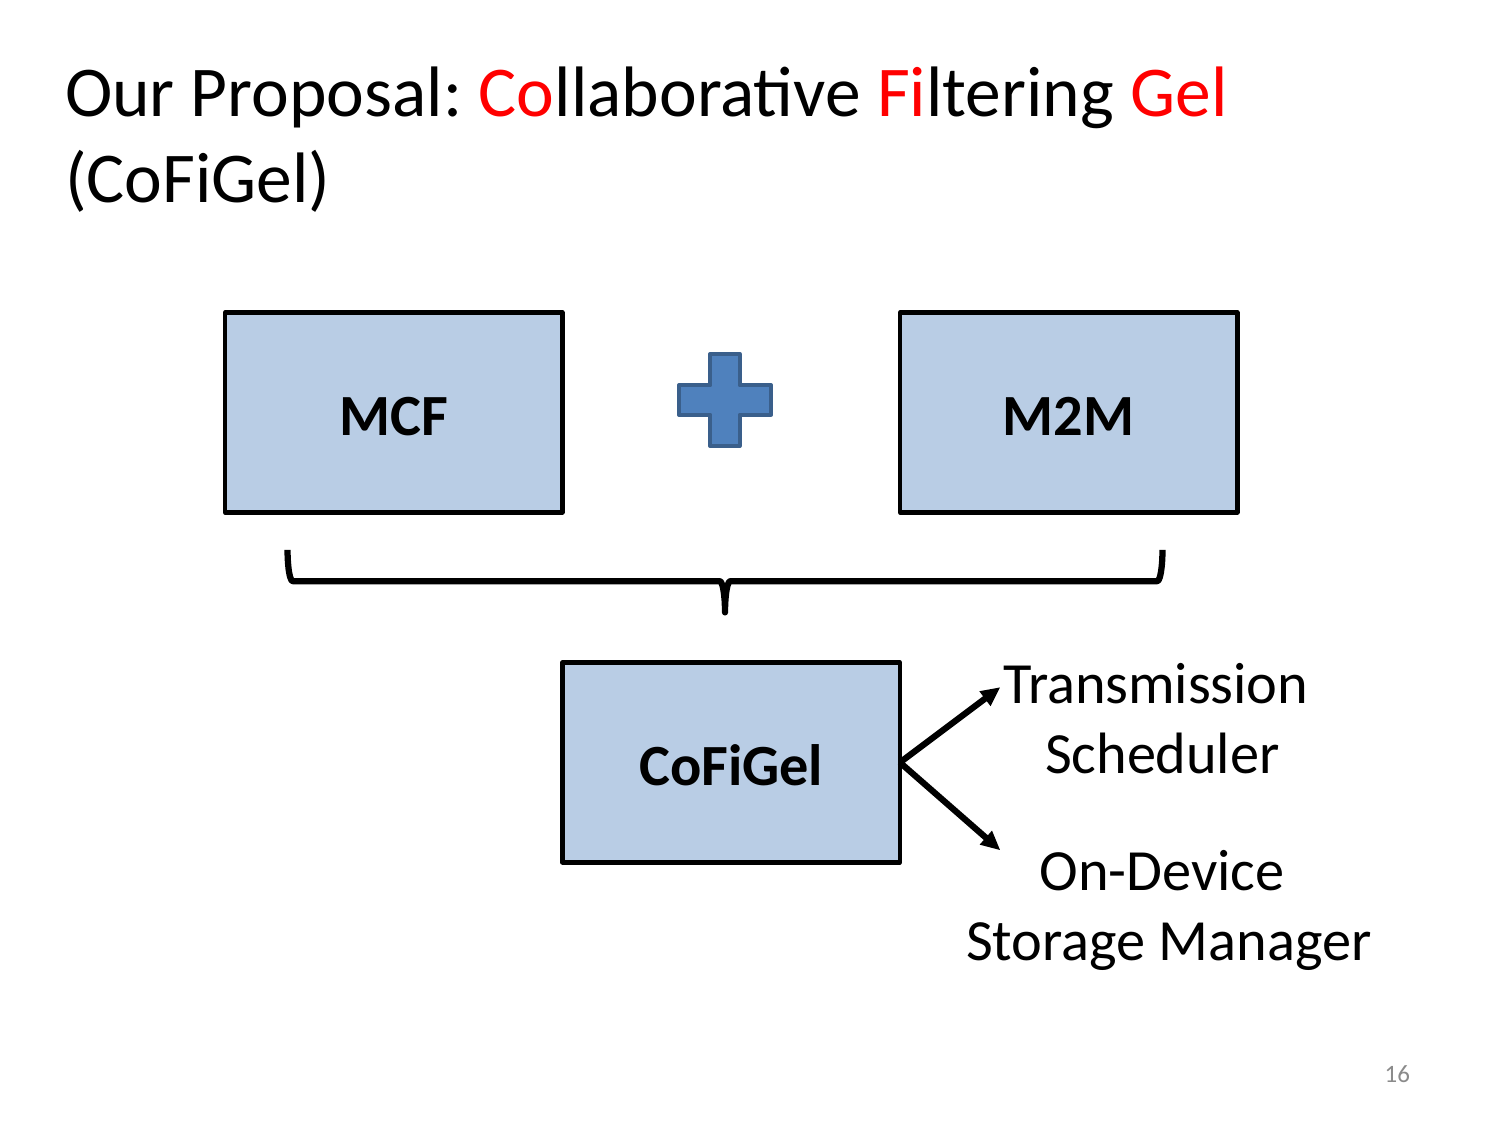

# Our Proposal: Collaborative Filtering Gel (CoFiGel)

MCF
M2M

CoFiGel
Transmission
Scheduler
On-Device
Storage Manager
16